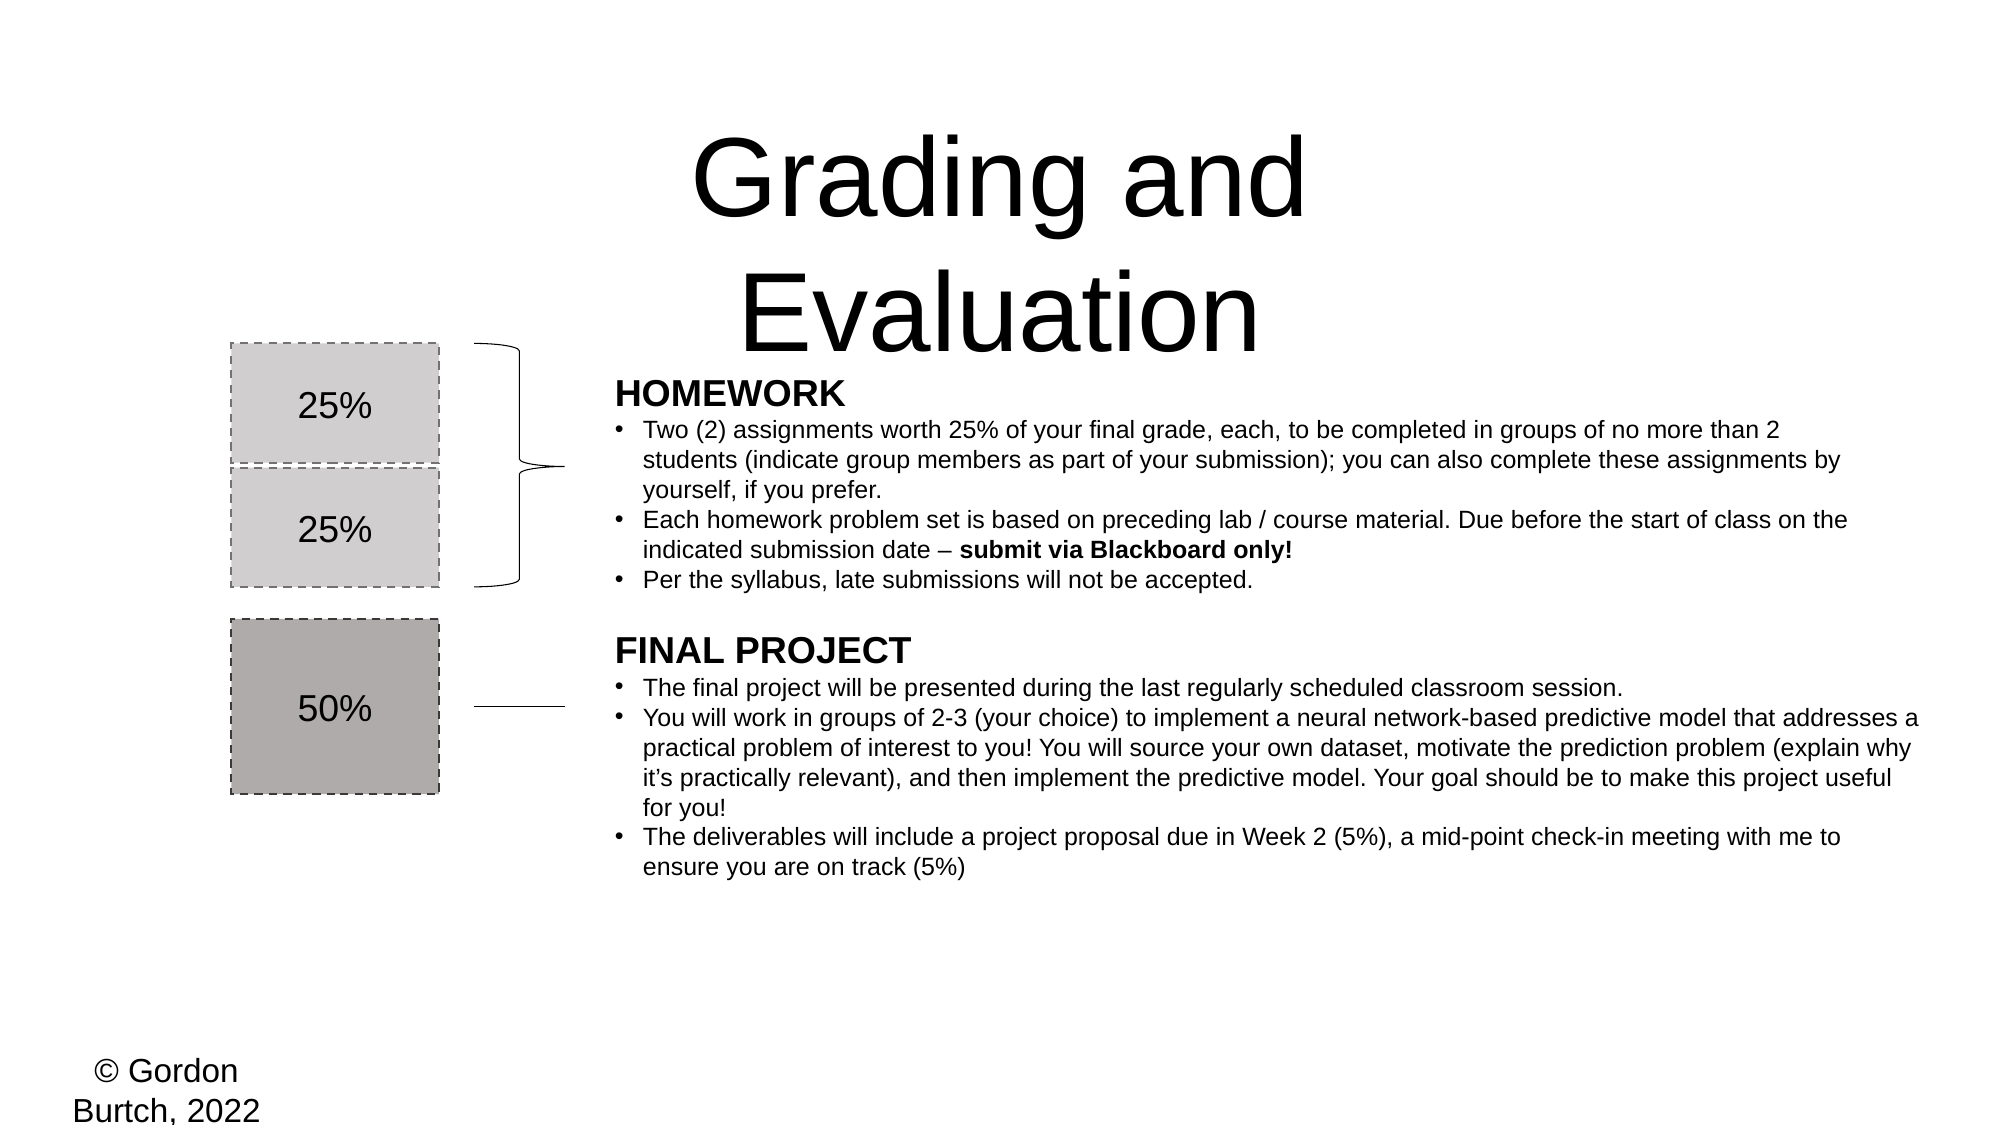

Grading and Evaluation
25%

HOMEWORK
Two (2) assignments worth 25% of your final grade, each, to be completed in groups of no more than 2 students (indicate group members as part of your submission); you can also complete these assignments by yourself, if you prefer.
Each homework problem set is based on preceding lab / course material. Due before the start of class on the indicated submission date – submit via Blackboard only!
Per the syllabus, late submissions will not be accepted.
25%
50%
FINAL PROJECT
The final project will be presented during the last regularly scheduled classroom session.
You will work in groups of 2-3 (your choice) to implement a neural network-based predictive model that addresses a practical problem of interest to you! You will source your own dataset, motivate the prediction problem (explain why it’s practically relevant), and then implement the predictive model. Your goal should be to make this project useful for you!
The deliverables will include a project proposal due in Week 2 (5%), a mid-point check-in meeting with me to ensure you are on track (5%)